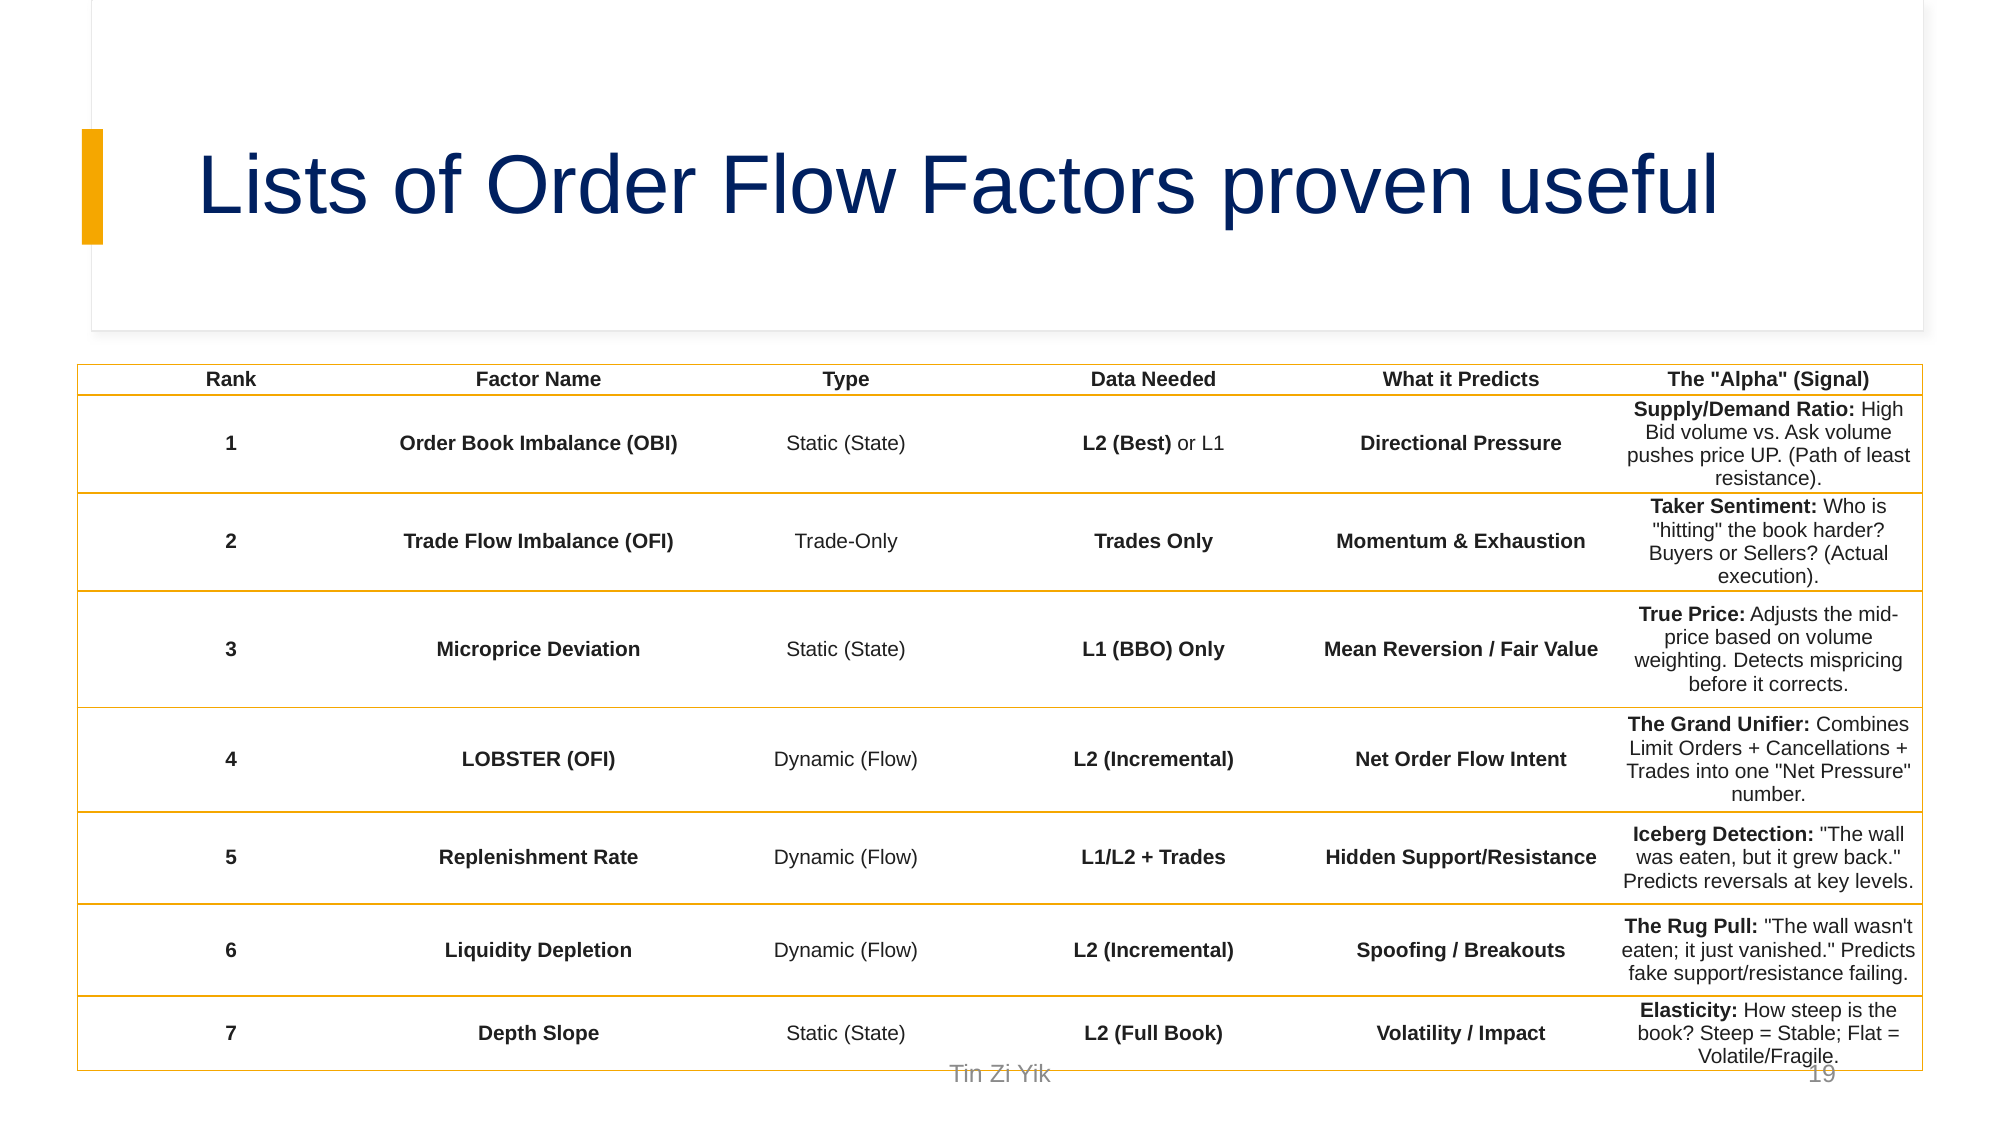

# Lists of Order Flow Factors proven useful
| Rank | Factor Name | Type | Data Needed | What it Predicts | The "Alpha" (Signal) |
| --- | --- | --- | --- | --- | --- |
| 1 | Order Book Imbalance (OBI) | Static (State) | L2 (Best) or L1 | Directional Pressure | Supply/Demand Ratio: High Bid volume vs. Ask volume pushes price UP. (Path of least resistance). |
| 2 | Trade Flow Imbalance (OFI) | Trade-Only | Trades Only | Momentum & Exhaustion | Taker Sentiment: Who is "hitting" the book harder? Buyers or Sellers? (Actual execution). |
| 3 | Microprice Deviation | Static (State) | L1 (BBO) Only | Mean Reversion / Fair Value | True Price: Adjusts the mid-price based on volume weighting. Detects mispricing before it corrects. |
| 4 | LOBSTER (OFI) | Dynamic (Flow) | L2 (Incremental) | Net Order Flow Intent | The Grand Unifier: Combines Limit Orders + Cancellations + Trades into one "Net Pressure" number. |
| 5 | Replenishment Rate | Dynamic (Flow) | L1/L2 + Trades | Hidden Support/Resistance | Iceberg Detection: "The wall was eaten, but it grew back." Predicts reversals at key levels. |
| 6 | Liquidity Depletion | Dynamic (Flow) | L2 (Incremental) | Spoofing / Breakouts | The Rug Pull: "The wall wasn't eaten; it just vanished." Predicts fake support/resistance failing. |
| 7 | Depth Slope | Static (State) | L2 (Full Book) | Volatility / Impact | Elasticity: How steep is the book? Steep = Stable; Flat = Volatile/Fragile. |
Tin Zi Yik
19